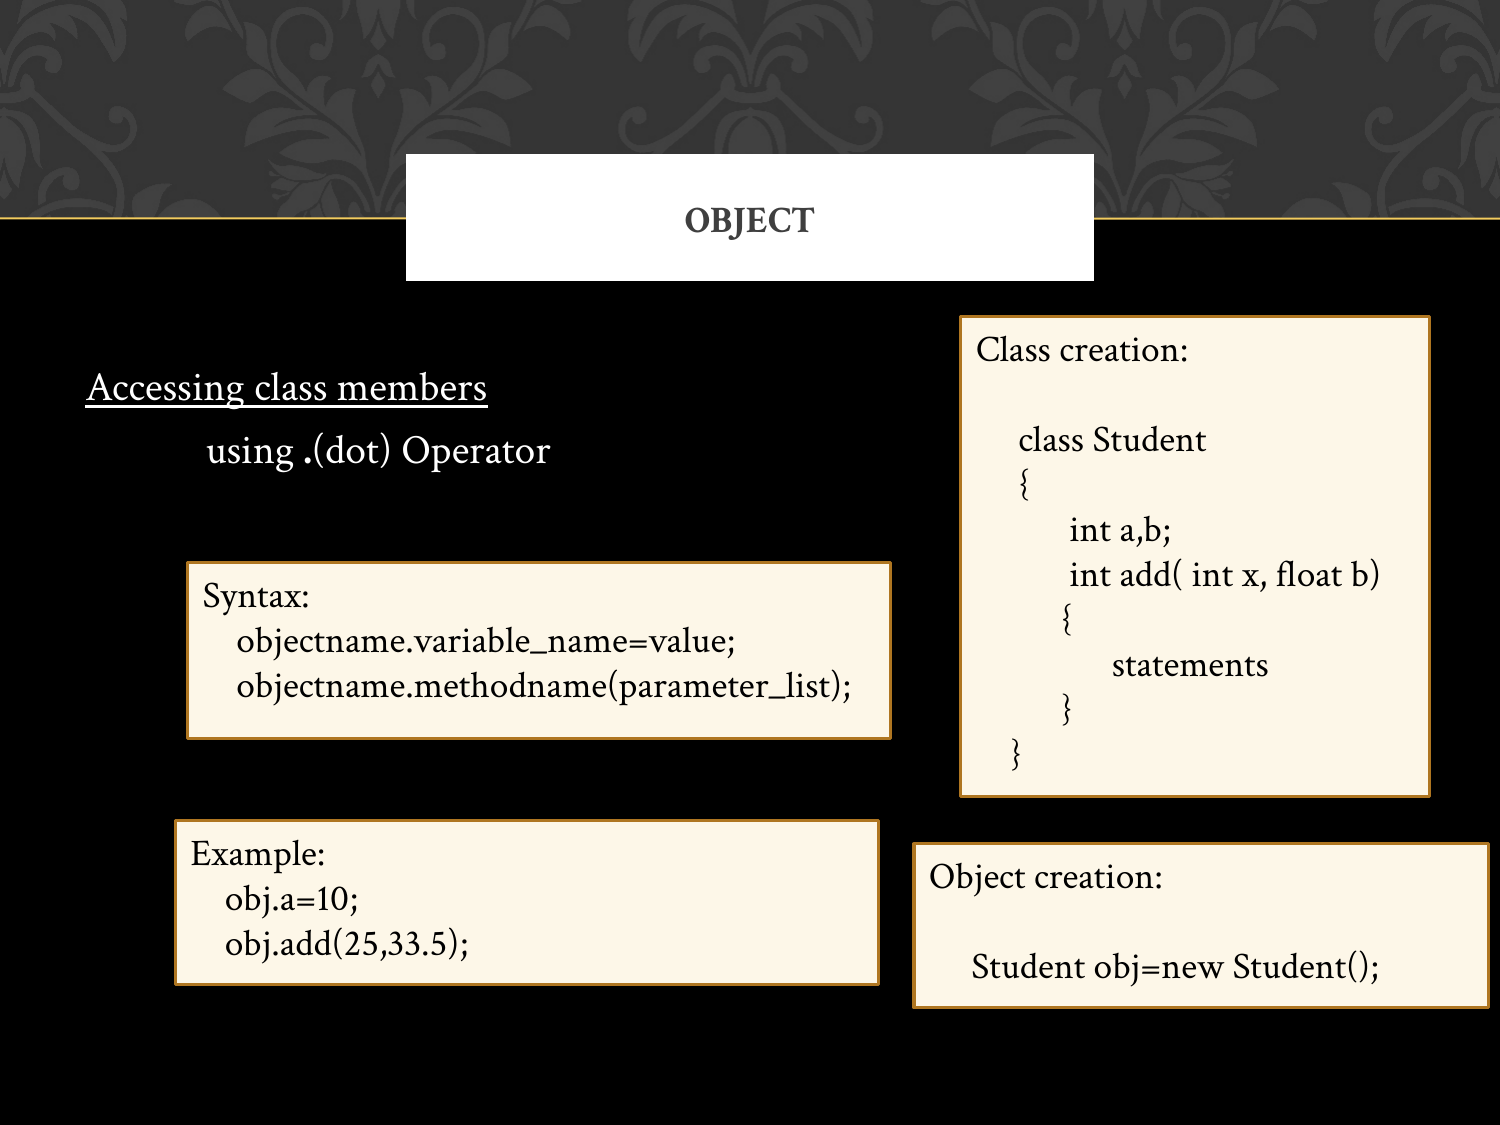

# OBJECT
Class creation:

     class Student
     {
           int a,b;
           int add( int x, float b)
          {
                statements
          }
    }

Accessing class members
             using .(dot) Operator

Syntax:
    objectname.variable_name=value;
    objectname.methodname(parameter_list);

Example:
    obj.a=10;
    obj.add(25,33.5);

Object creation:

     Student obj=new Student();